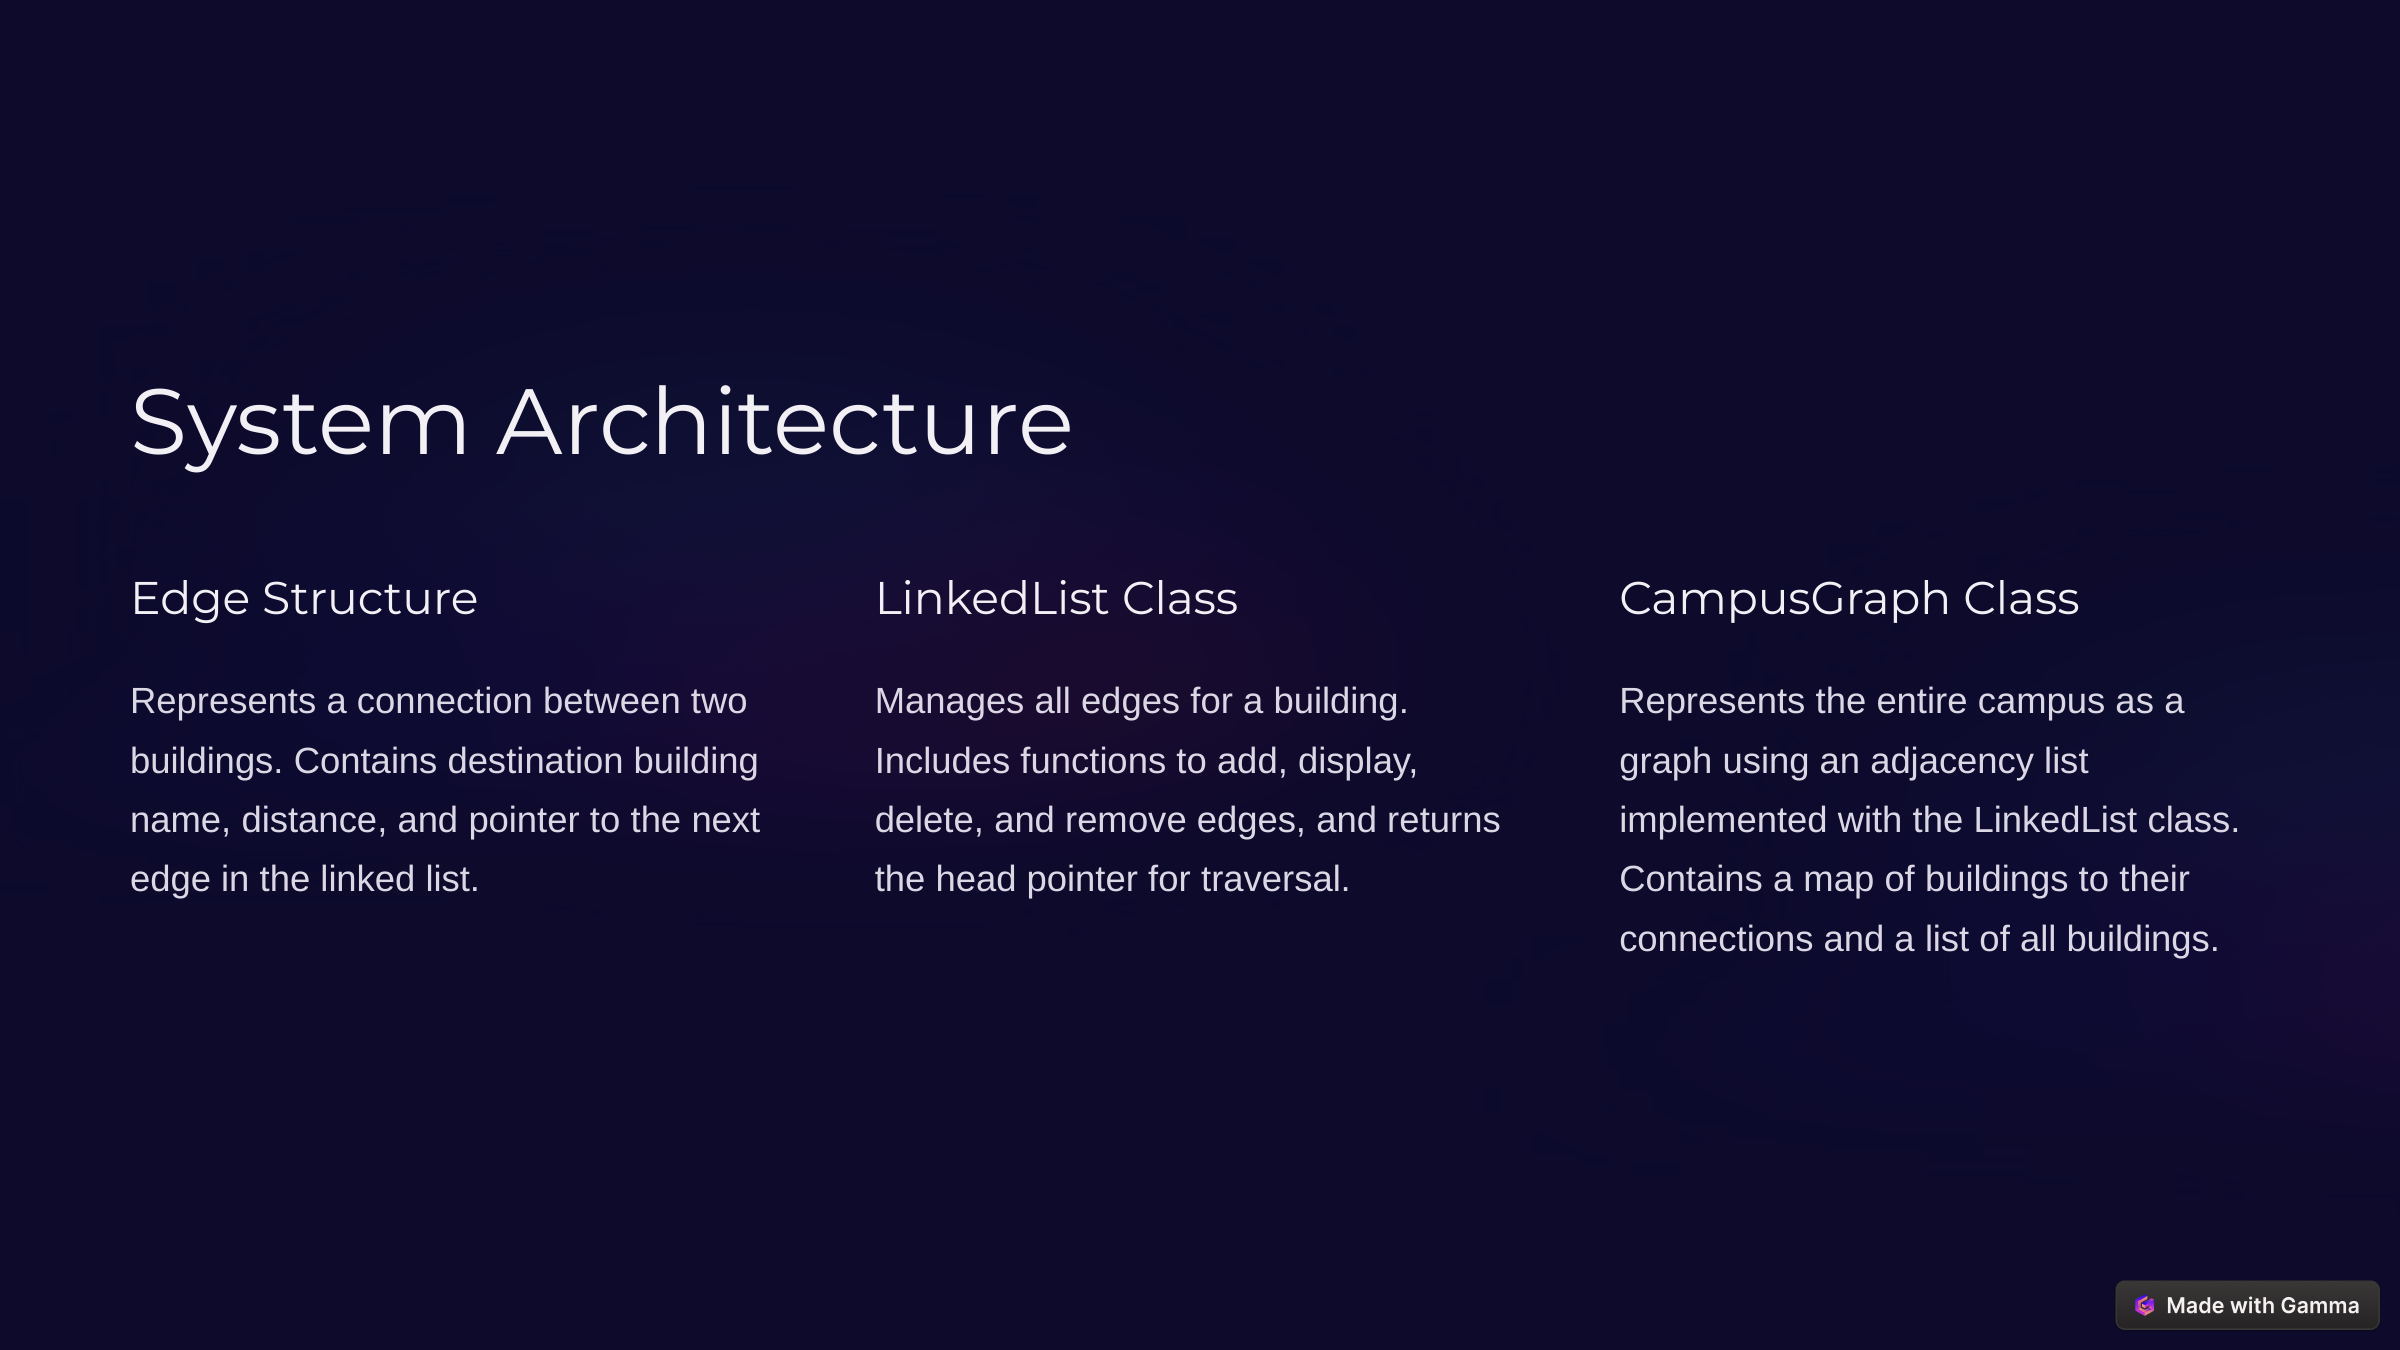

System Architecture
Edge Structure
LinkedList Class
CampusGraph Class
Represents a connection between two buildings. Contains destination building name, distance, and pointer to the next edge in the linked list.
Manages all edges for a building. Includes functions to add, display, delete, and remove edges, and returns the head pointer for traversal.
Represents the entire campus as a graph using an adjacency list implemented with the LinkedList class. Contains a map of buildings to their connections and a list of all buildings.